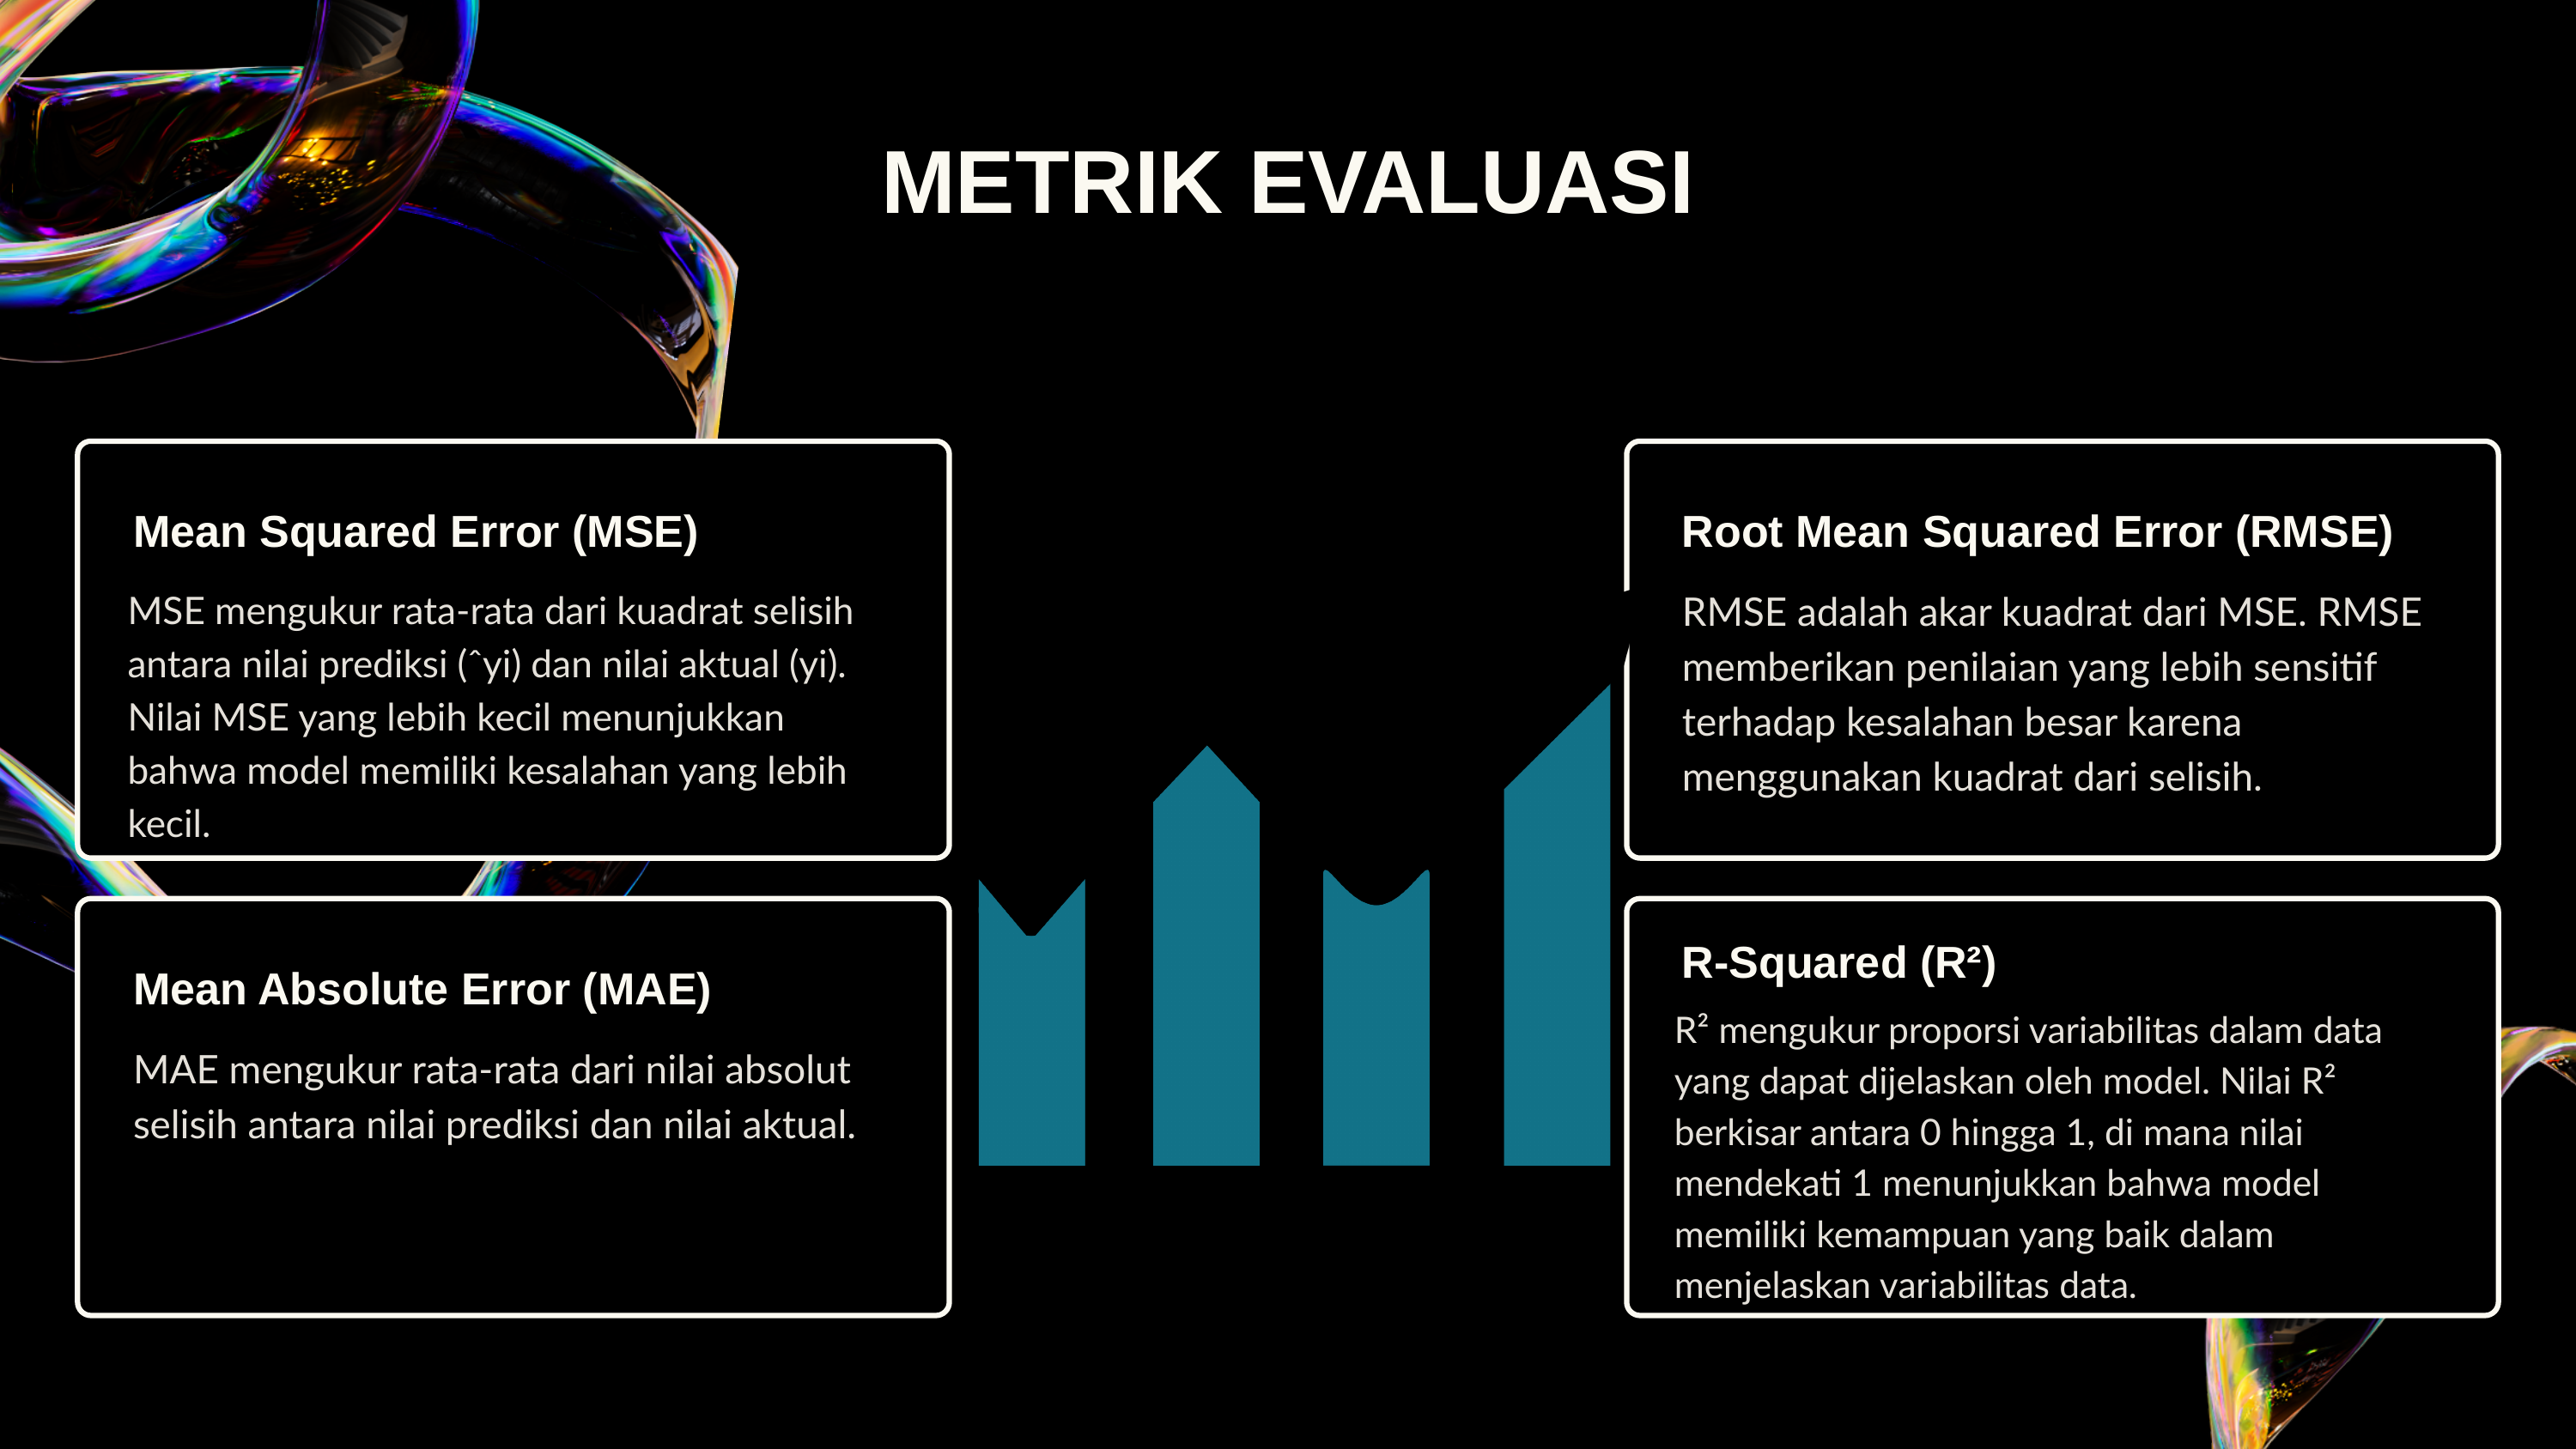

METRIK EVALUASI

Mean Squared Error (MSE)
Root Mean Squared Error (RMSE)
MSE mengukur rata-rata dari kuadrat selisih antara nilai prediksi (ˆyi) dan nilai aktual (yi). Nilai MSE yang lebih kecil menunjukkan bahwa model memiliki kesalahan yang lebih kecil.
RMSE adalah akar kuadrat dari MSE. RMSE memberikan penilaian yang lebih sensitif terhadap kesalahan besar karena menggunakan kuadrat dari selisih.

R-Squared (R²)
Mean Absolute Error (MAE)
R² mengukur proporsi variabilitas dalam data yang dapat dijelaskan oleh model. Nilai R² berkisar antara 0 hingga 1, di mana nilai mendekati 1 menunjukkan bahwa model memiliki kemampuan yang baik dalam menjelaskan variabilitas data.

MAE mengukur rata-rata dari nilai absolut selisih antara nilai prediksi dan nilai aktual.